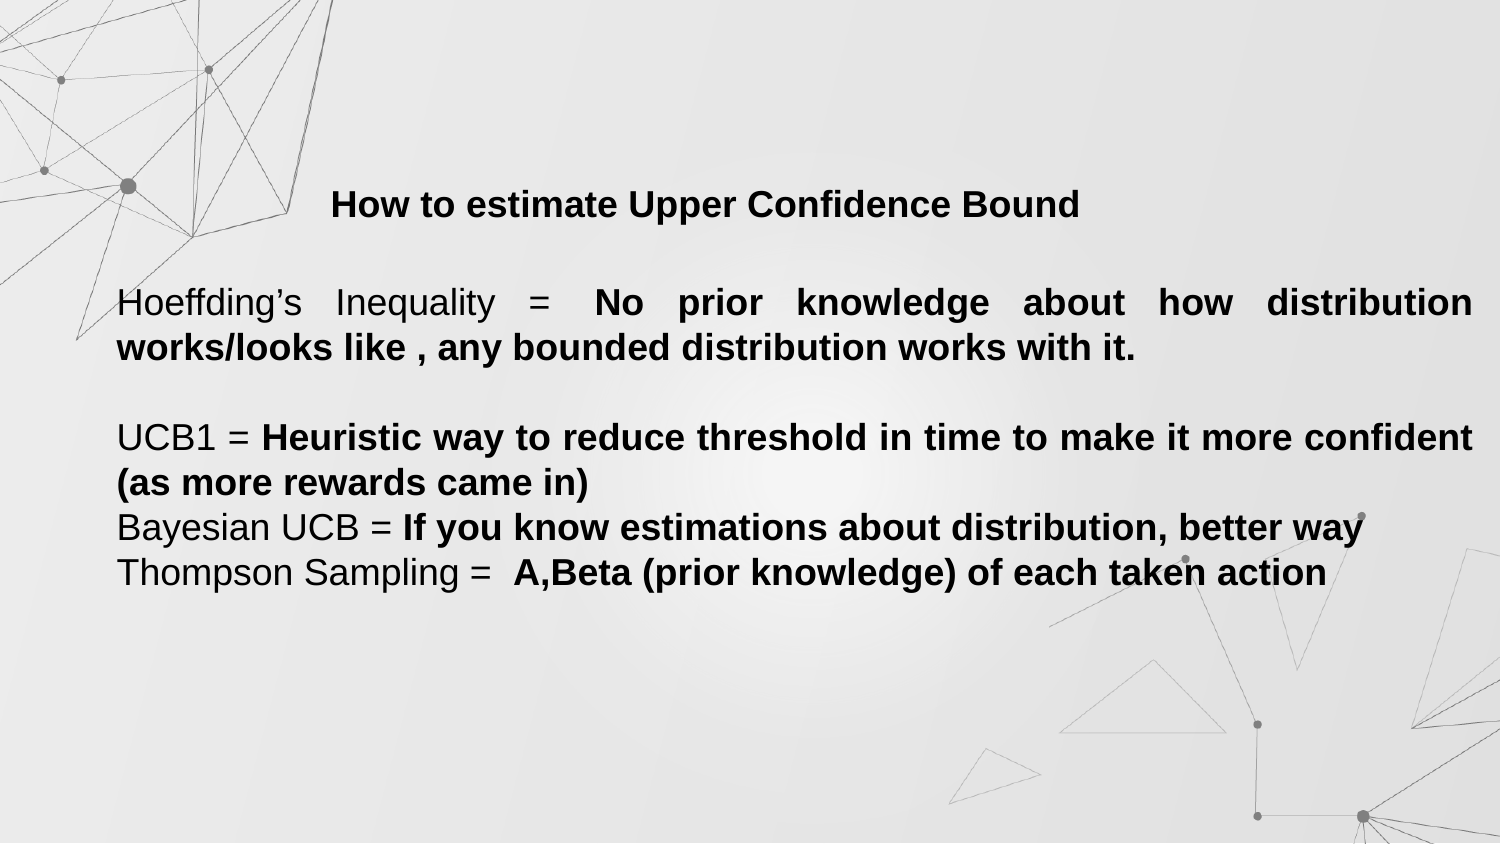

How to estimate Upper Confidence Bound
Hoeffding’s Inequality =  No prior knowledge about how distribution works/looks like , any bounded distribution works with it.

UCB1 = Heuristic way to reduce threshold in time to make it more confident (as more rewards came in)
Bayesian UCB = If you know estimations about distribution, better way
Thompson Sampling =  A,Beta (prior knowledge) of each taken action